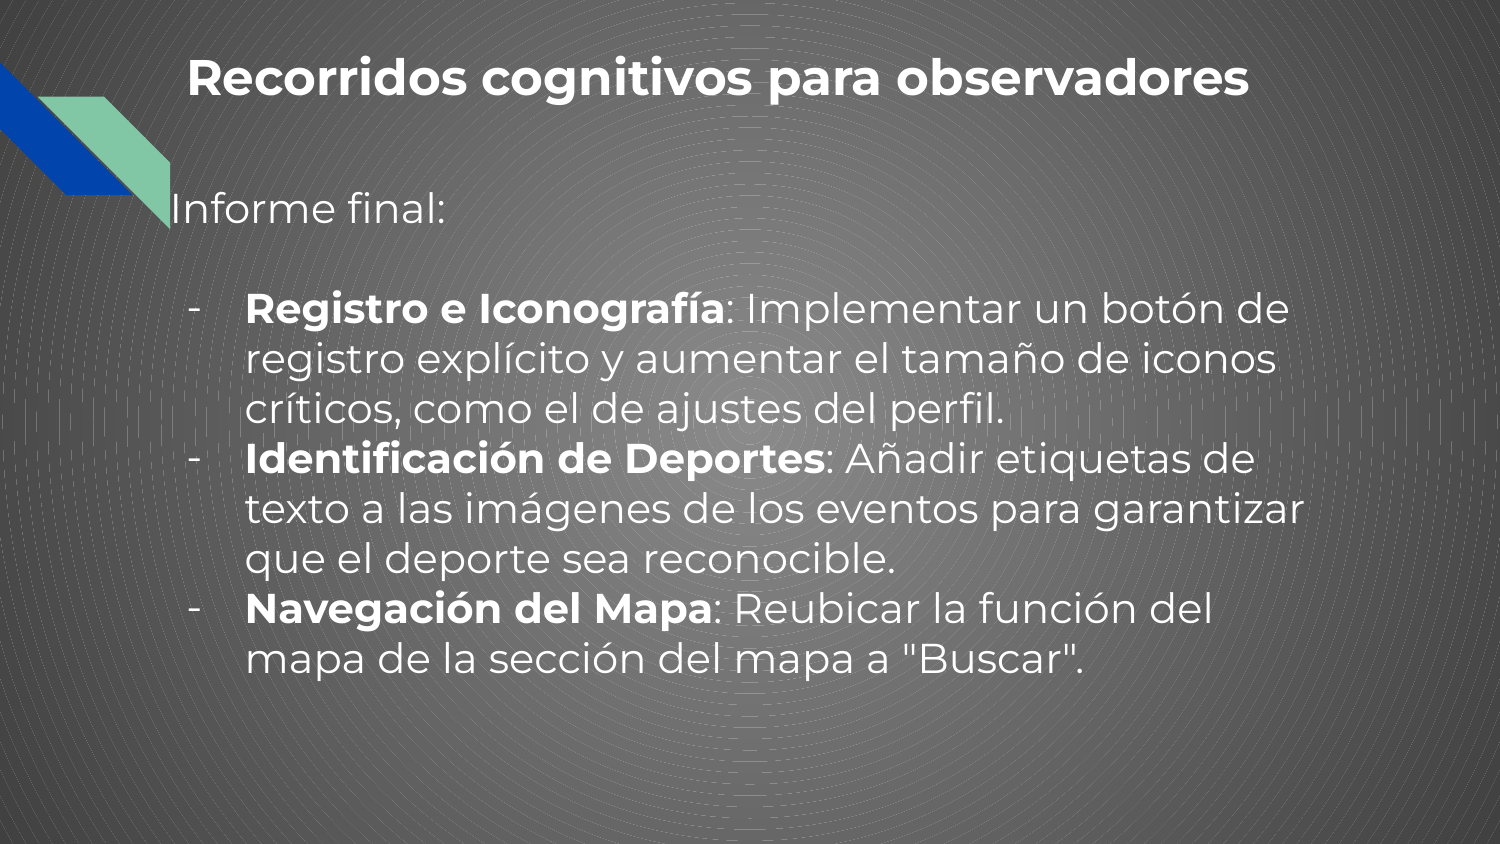

# Recorridos cognitivos para observadores
Informe final:

Registro e Iconografía: Implementar un botón de registro explícito y aumentar el tamaño de iconos críticos, como el de ajustes del perfil.
Identificación de Deportes: Añadir etiquetas de texto a las imágenes de los eventos para garantizar que el deporte sea reconocible.
Navegación del Mapa: Reubicar la función del mapa de la sección del mapa a "Buscar".